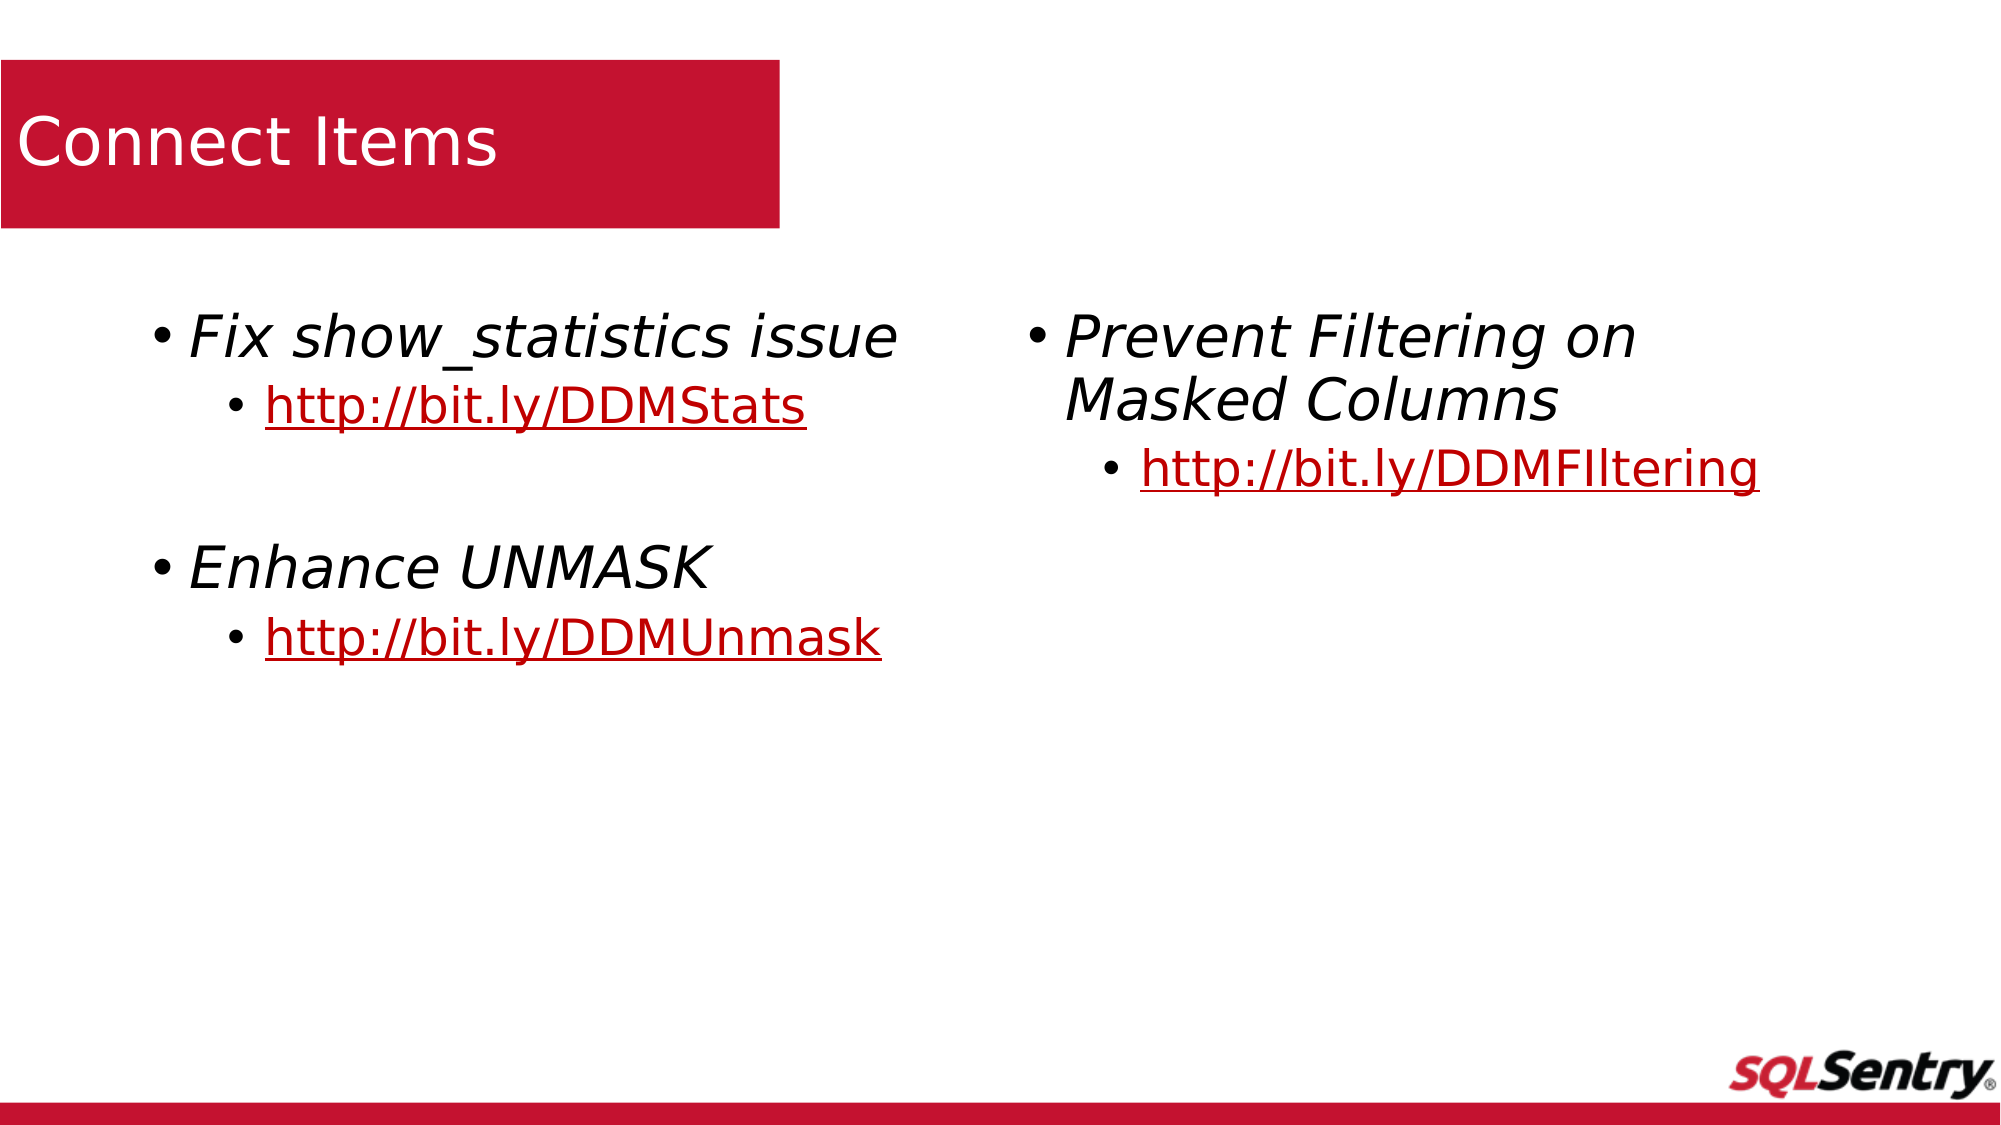

# Connect Items
Fix show_statistics issue
http://bit.ly/DDMStats

Enhance UNMASK
http://bit.ly/DDMUnmask

Prevent Filtering on Masked Columns
http://bit.ly/DDMFIltering